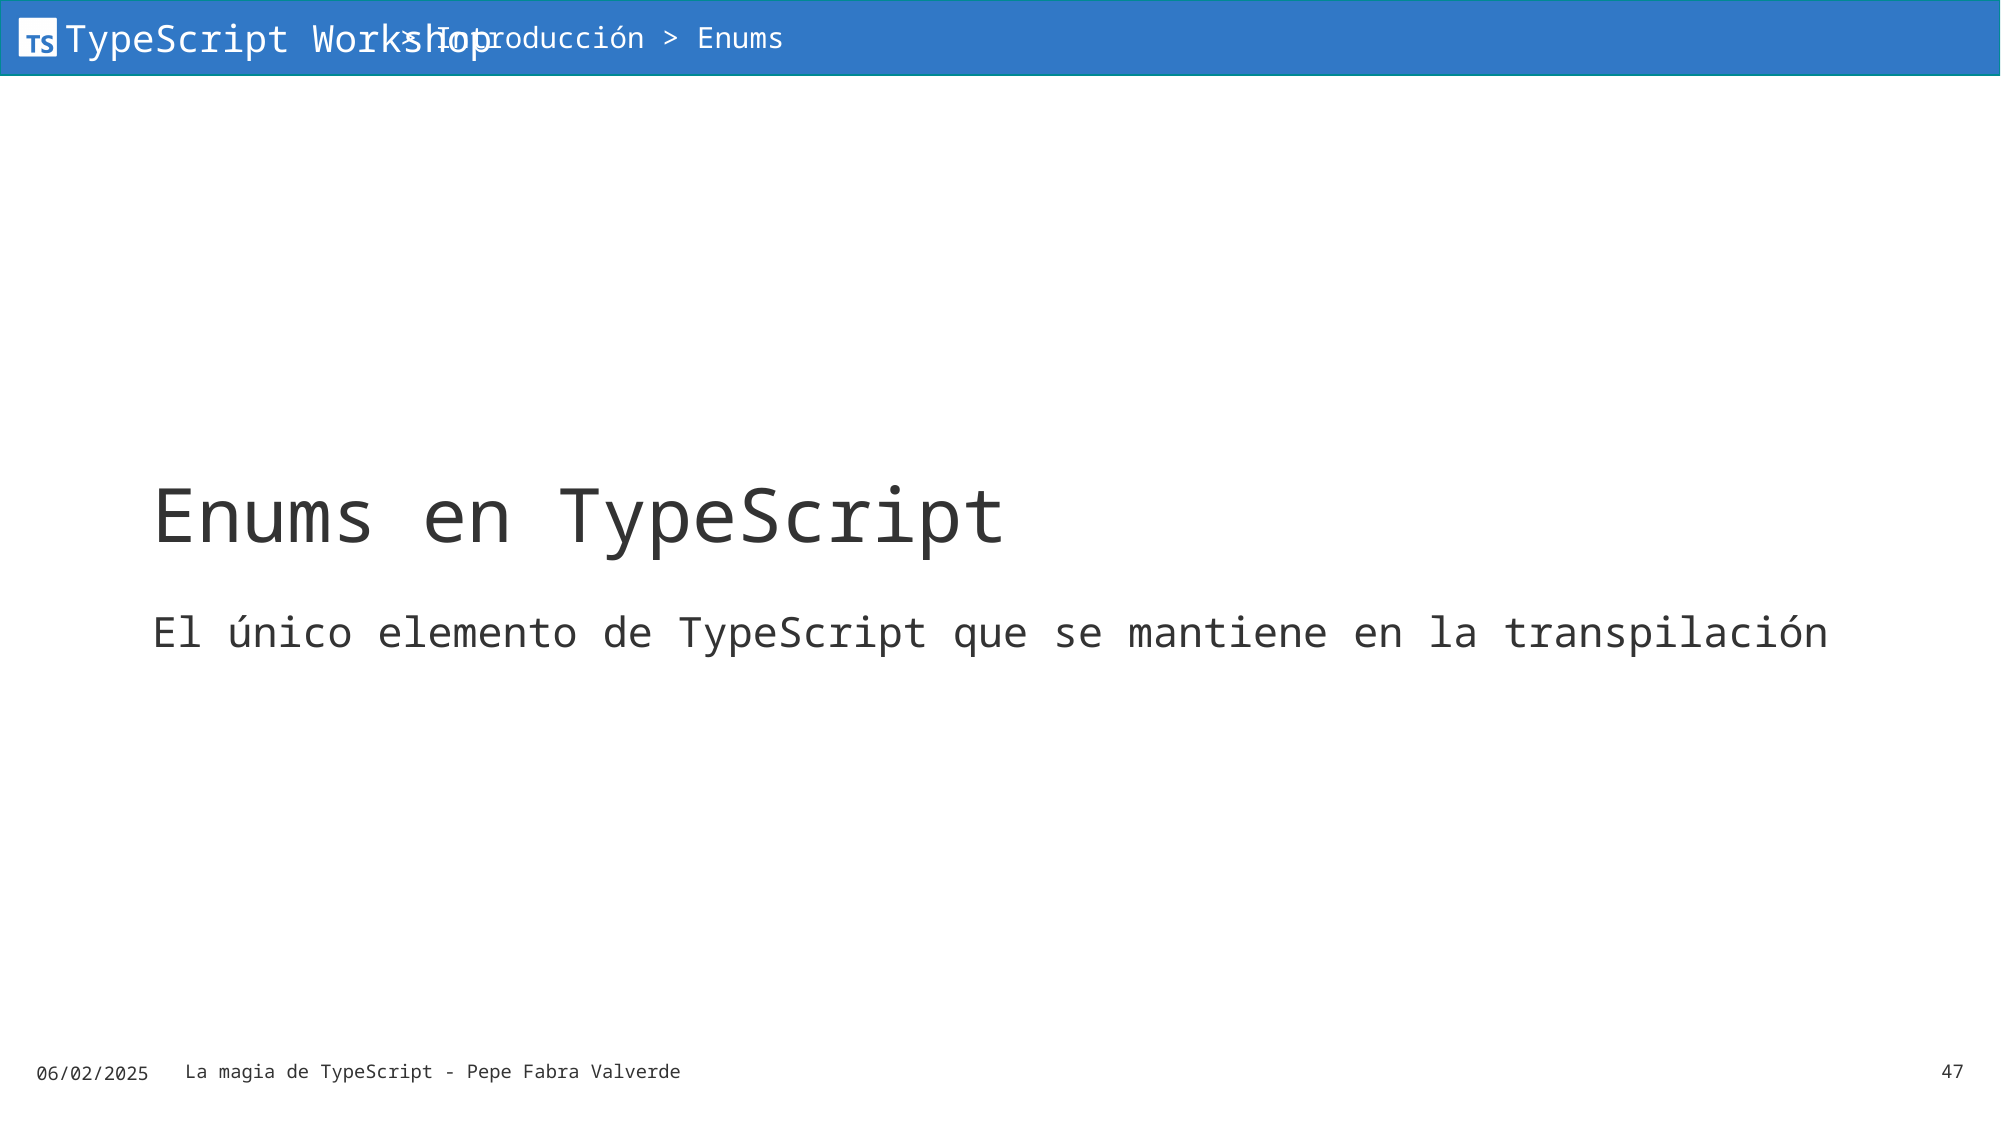

> Introducción > Enums
# Enums en TypeScript
El único elemento de TypeScript que se mantiene en la transpilación
06/02/2025
La magia de TypeScript - Pepe Fabra Valverde
47